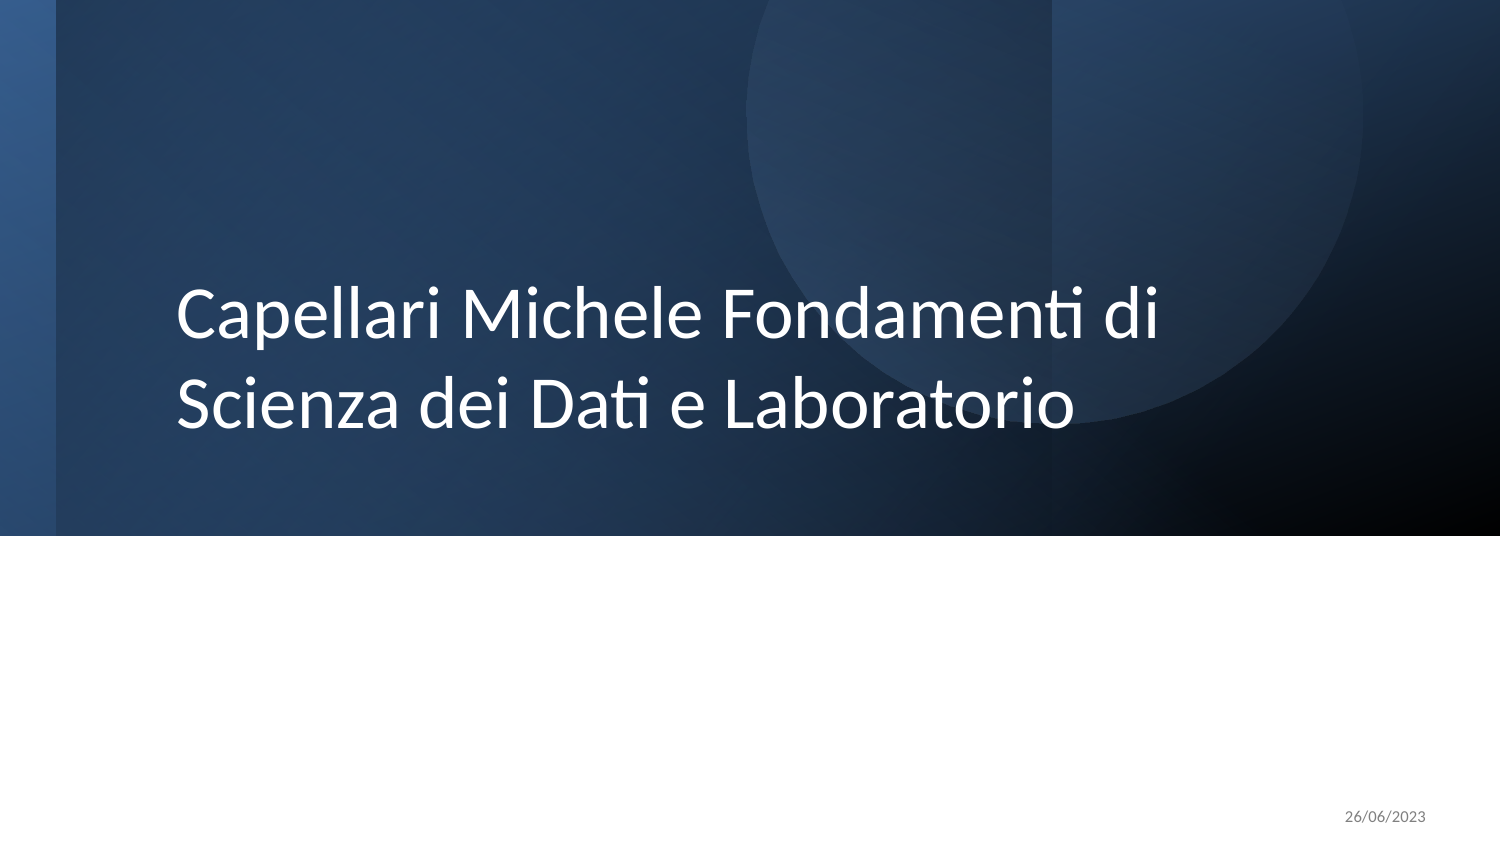

# Capellari Michele Fondamenti di Scienza dei Dati e Laboratorio

26/06/2023